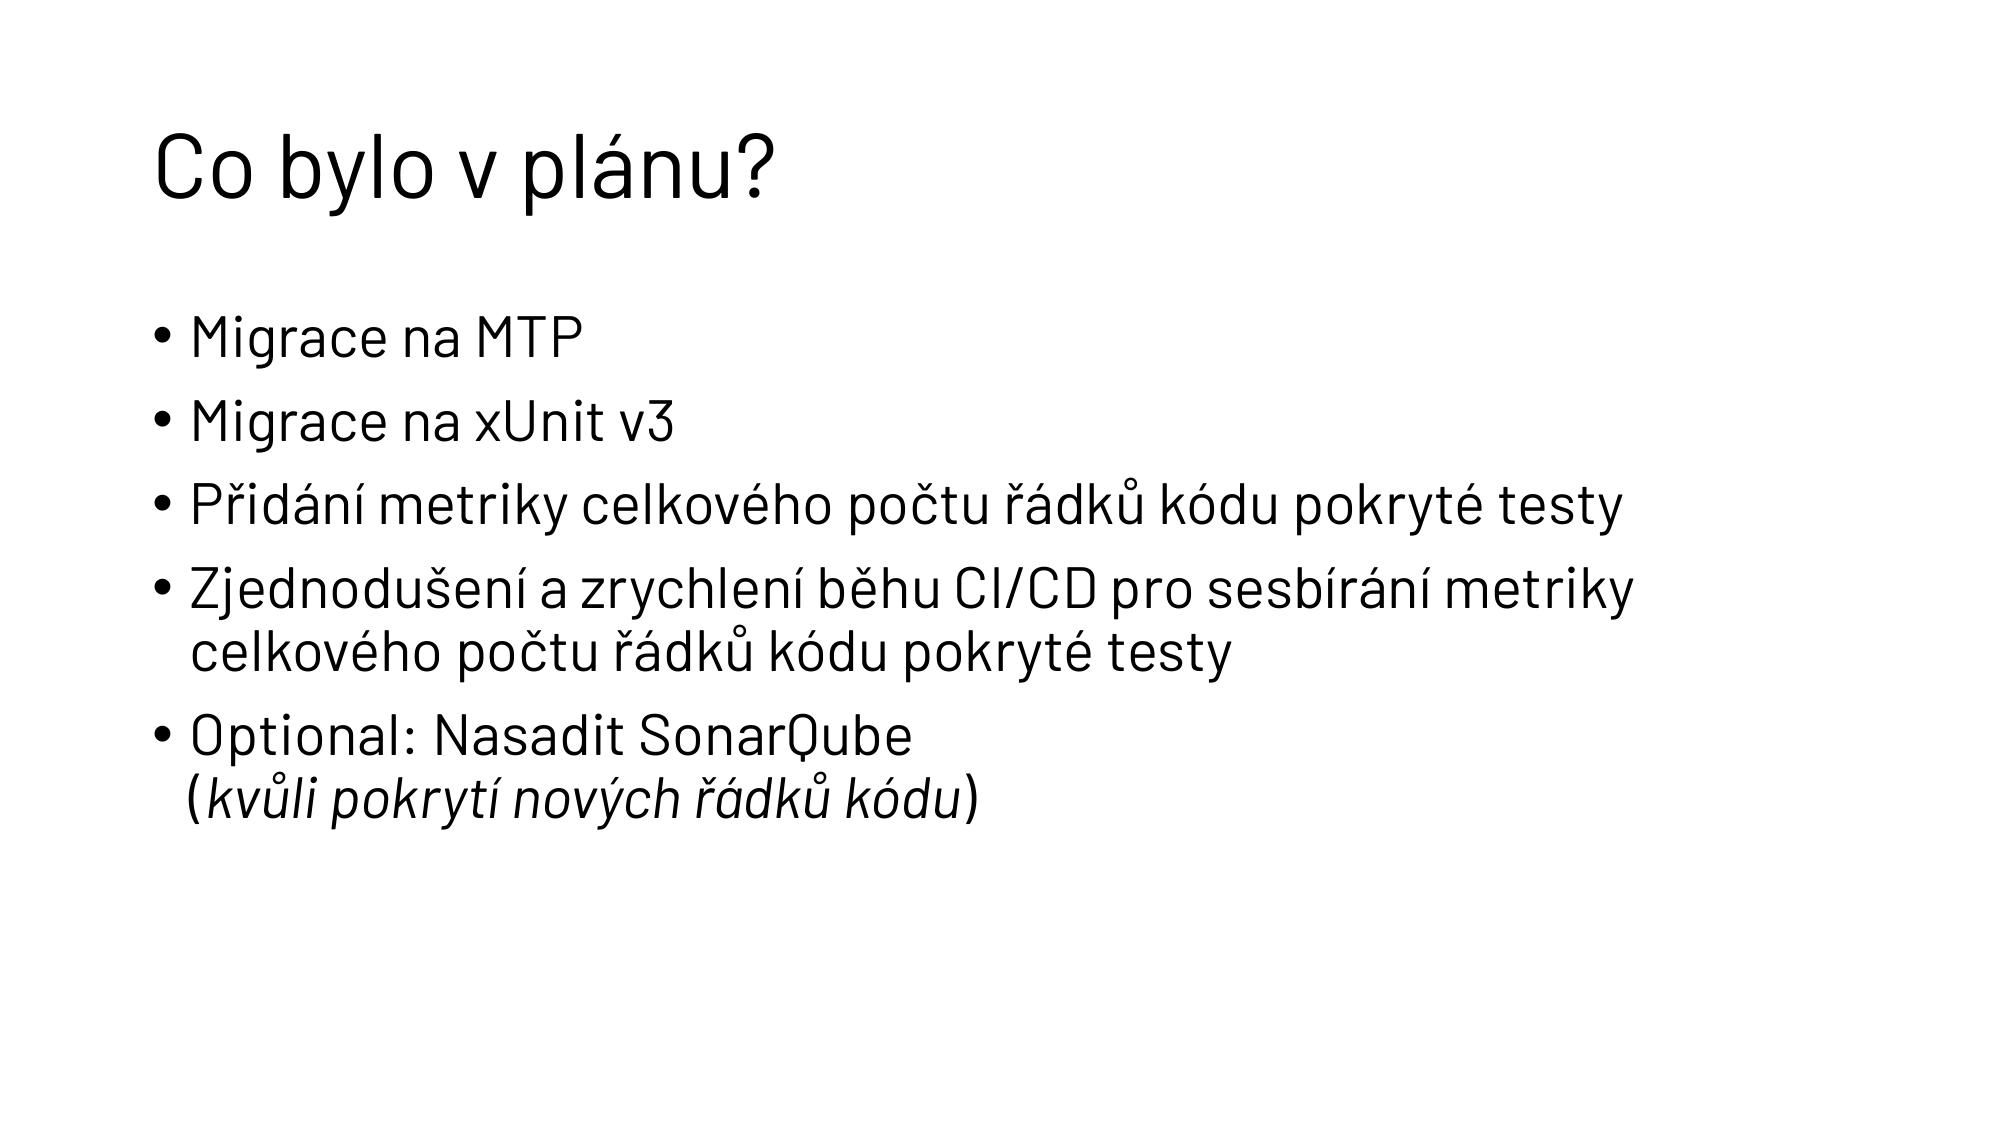

# Co bylo v plánu?
Migrace na MTP
Migrace na xUnit v3
Přidání metriky celkového počtu řádků kódu pokryté testy
Zjednodušení a zrychlení běhu CI/CD pro sesbírání metriky celkového počtu řádků kódu pokryté testy
Optional: Nasadit SonarQube
(kvůli pokrytí nových řádků kódu)